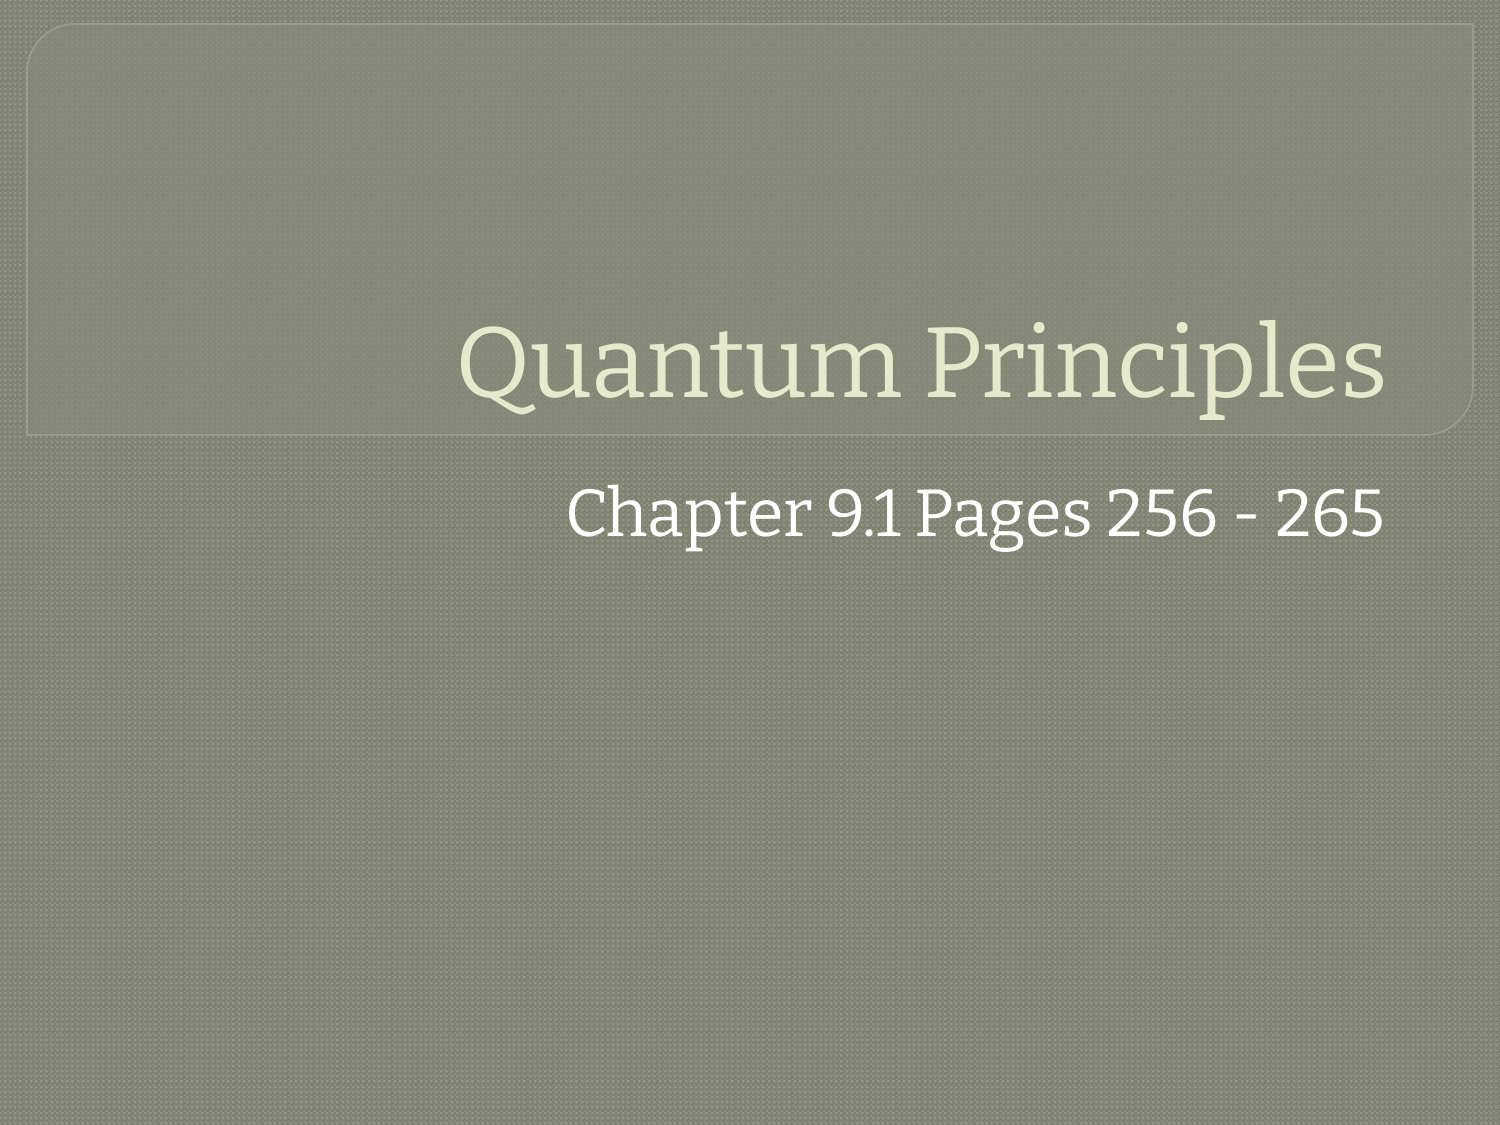

# Quantum Principles
Chapter 9.1 Pages 256 - 265